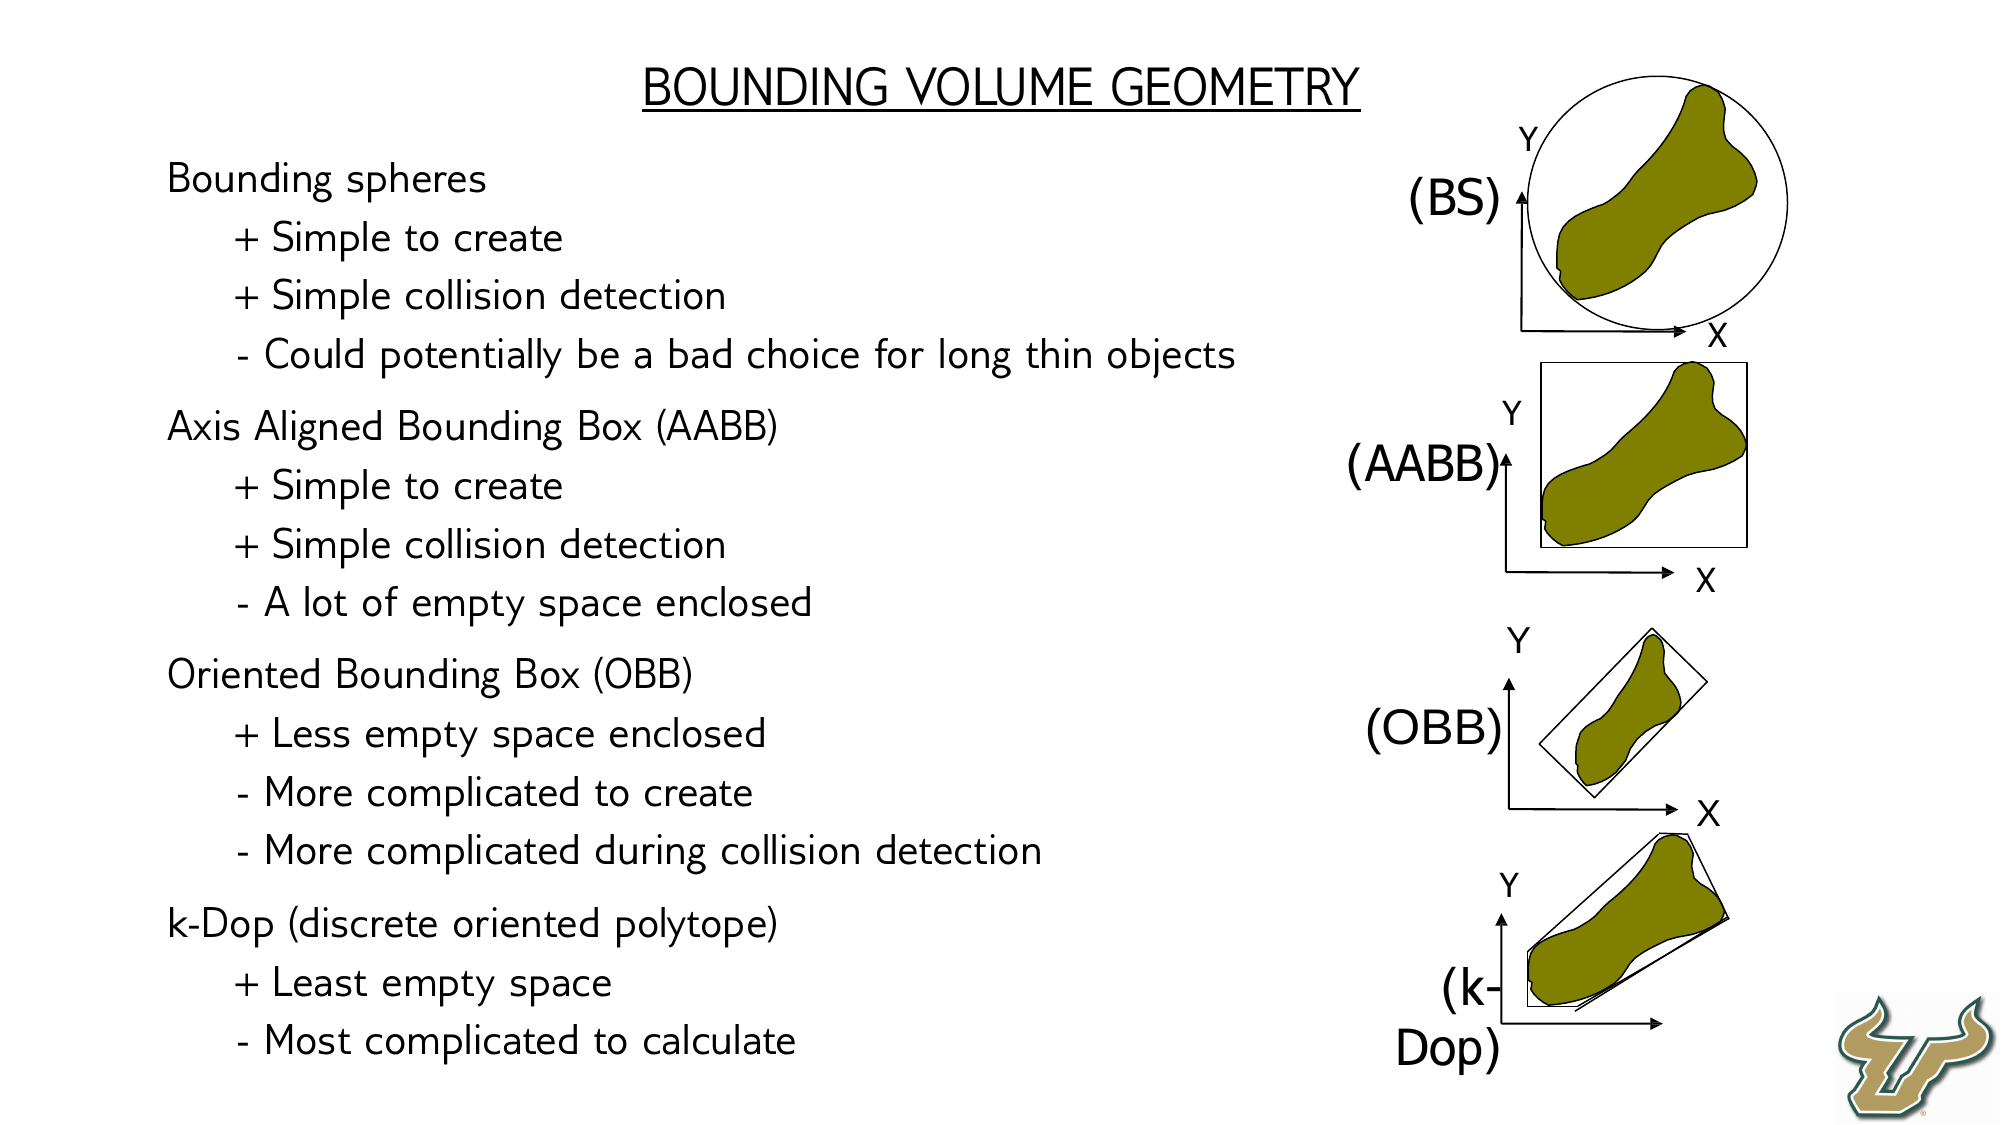

Bounding volume geometry
Bounding spheres
+ Simple to create
+ Simple collision detection
- Could potentially be a bad choice for long thin objects
Axis Aligned Bounding Box (AABB)
+ Simple to create
+ Simple collision detection
- A lot of empty space enclosed
Oriented Bounding Box (OBB)
+ Less empty space enclosed
- More complicated to create
- More complicated during collision detection
k-Dop (discrete oriented polytope)
+ Least empty space
- Most complicated to calculate

Y
(BS)

X

Y
(AABB)

X

Y

(OBB)
X

Y

(k-Dop)